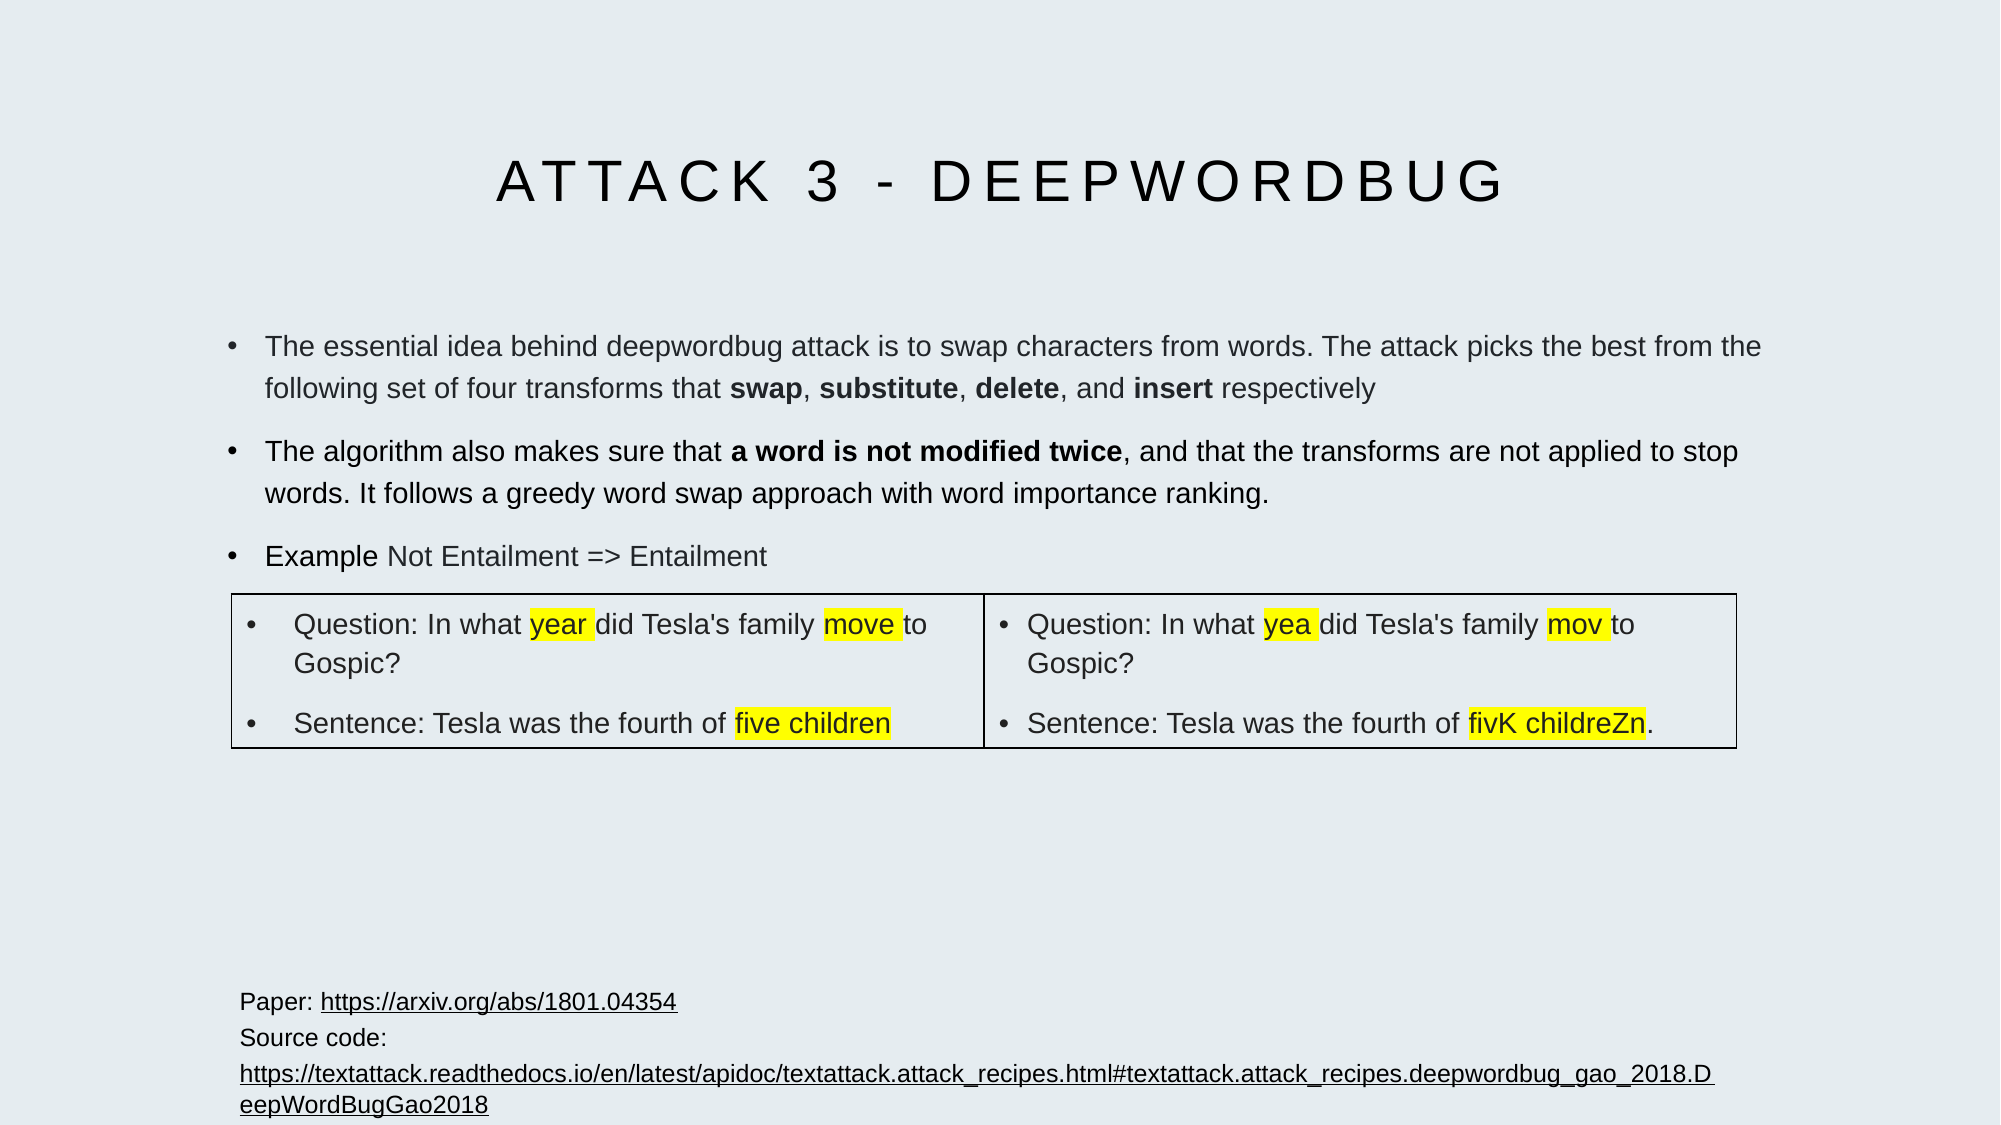

# Attack 3 - Deepwordbug
The essential idea behind deepwordbug attack is to swap characters from words. The attack picks the best from the following set of four transforms that swap, substitute, delete, and insert respectively
The algorithm also makes sure that a word is not modified twice, and that the transforms are not applied to stop words. It follows a greedy word swap approach with word importance ranking.
Example Not Entailment => Entailment

| Question: In what year did Tesla's family move to Gospic? Sentence: Tesla was the fourth of five children | Question: In what yea did Tesla's family mov to Gospic?  Sentence: Tesla was the fourth of fivK childreZn. |
| --- | --- |
Paper: https://arxiv.org/abs/1801.04354
Source code: https://textattack.readthedocs.io/en/latest/apidoc/textattack.attack_recipes.html#textattack.attack_recipes.deepwordbug_gao_2018.DeepWordBugGao2018